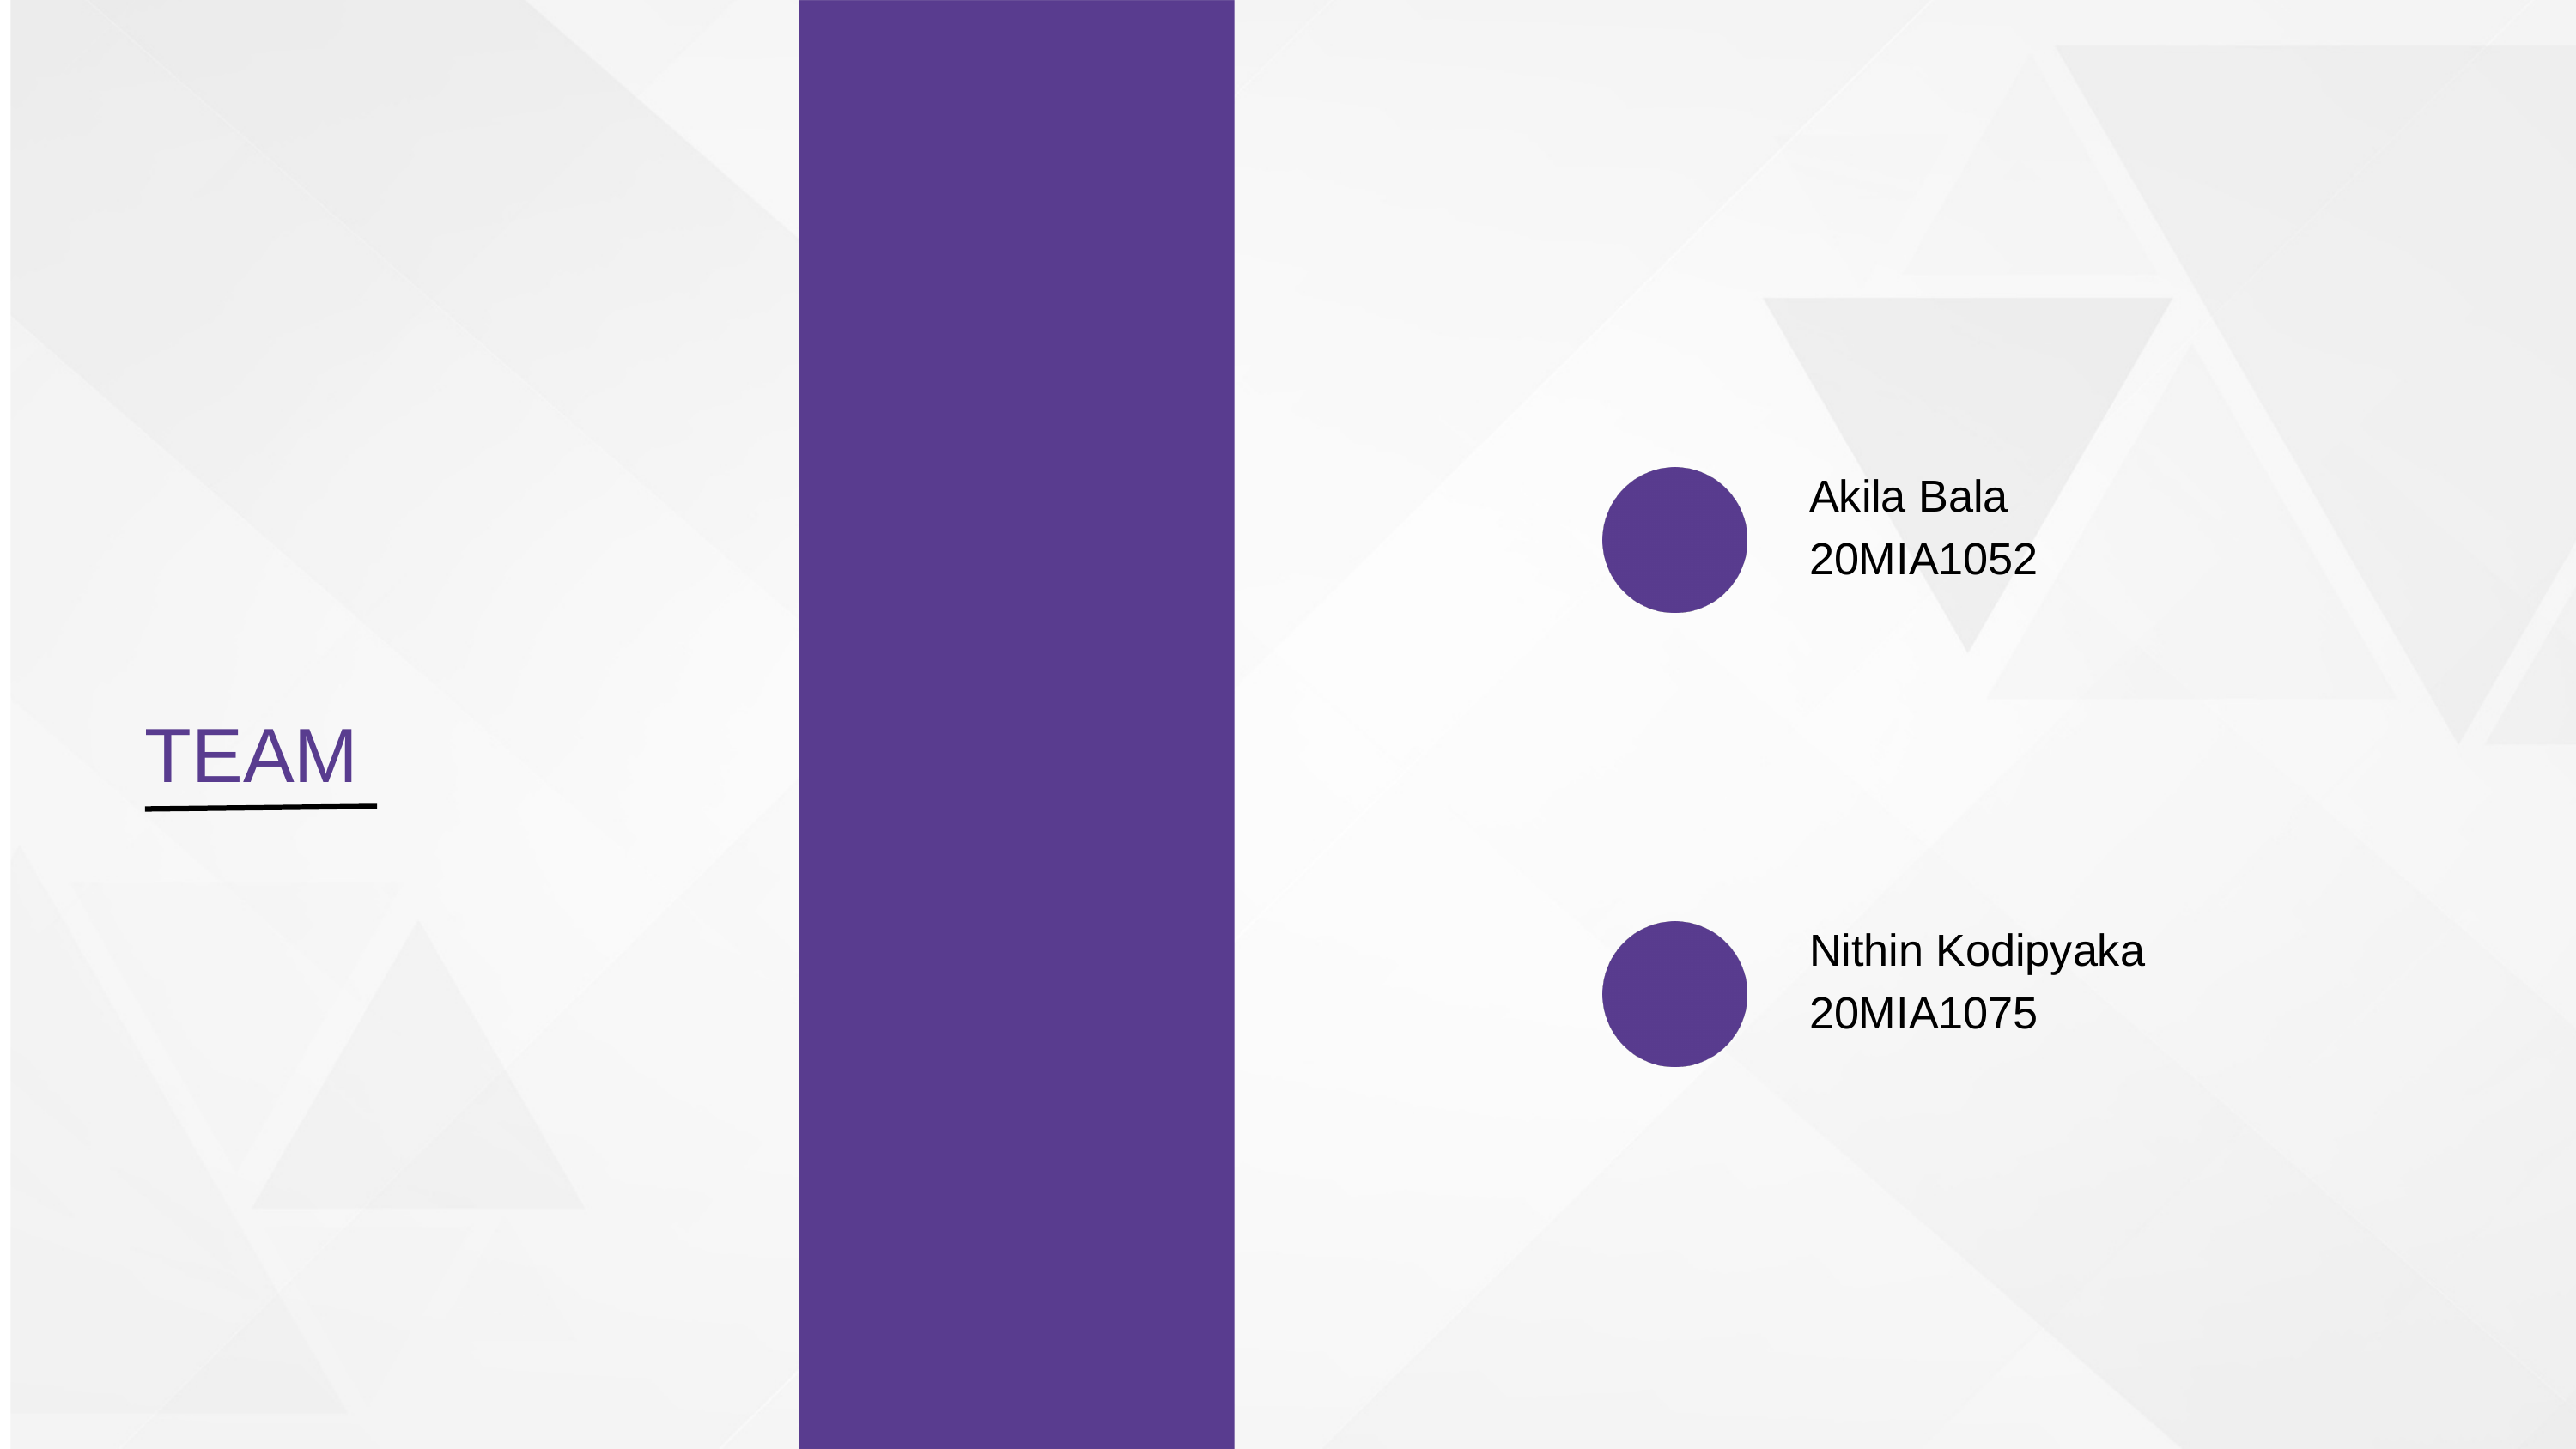

Akila Bala
20MIA1052

TEAM

Nithin Kodipyaka
20MIA1075